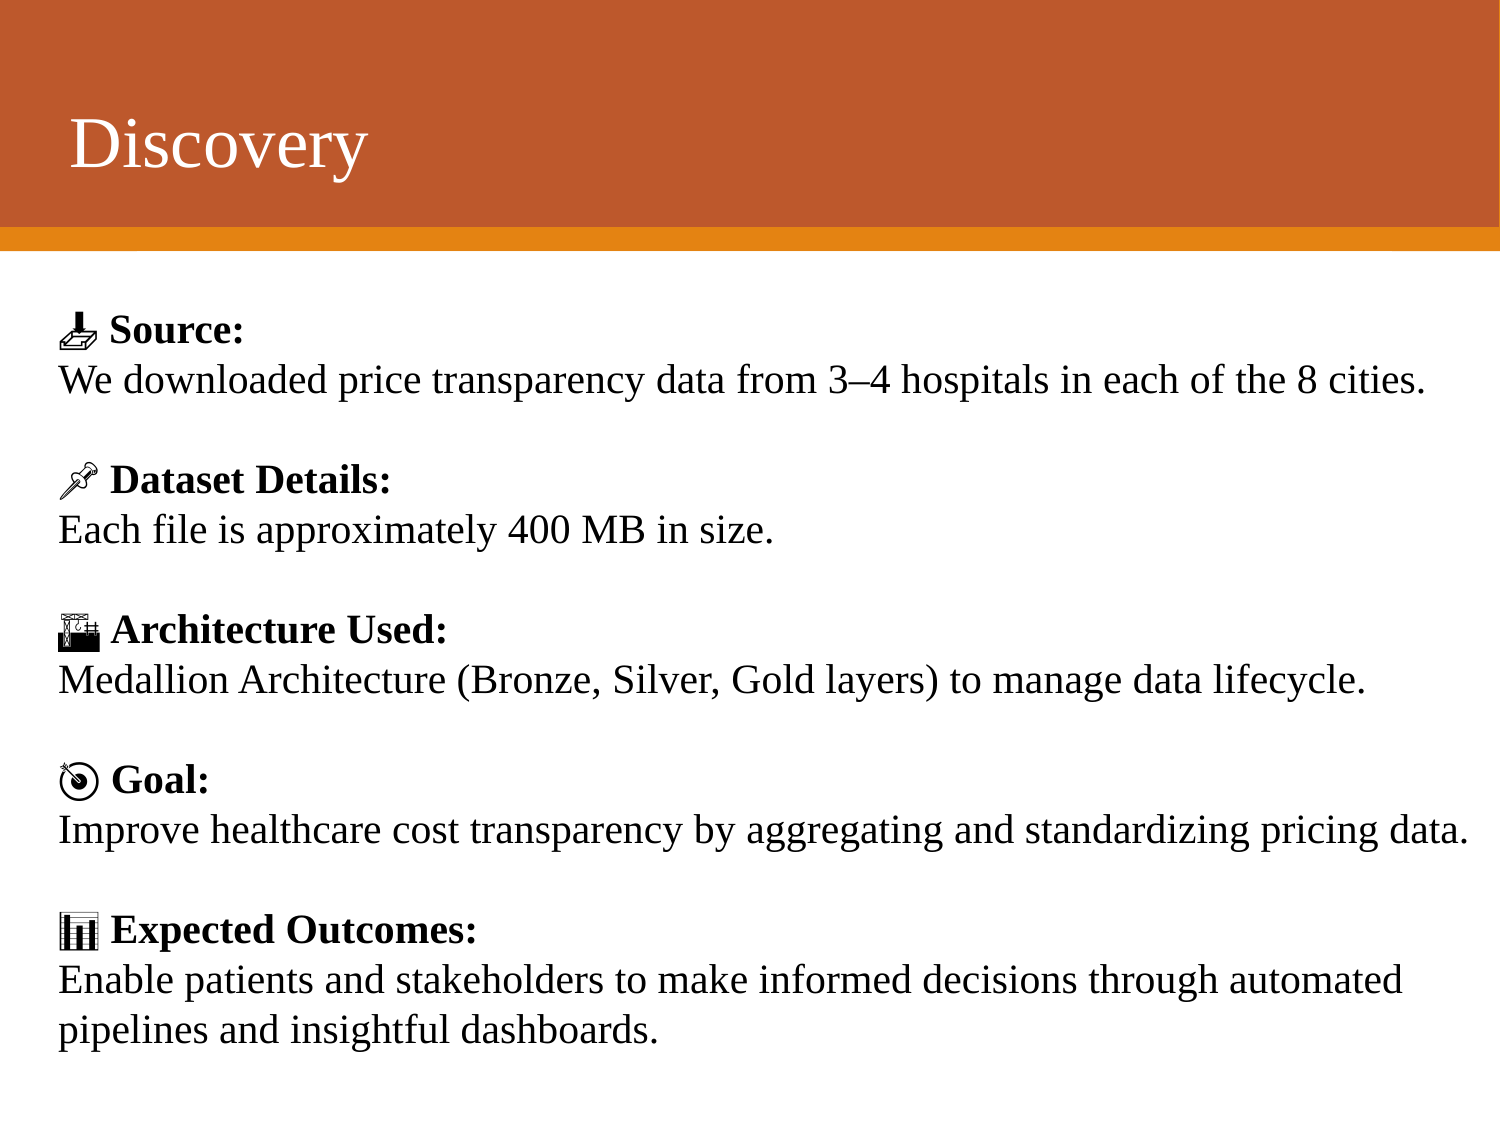

Discovery

📥 Source:
We downloaded price transparency data from 3–4 hospitals in each of the 8 cities.

📌 Dataset Details:
Each file is approximately 400 MB in size.

🏗️ Architecture Used:
Medallion Architecture (Bronze, Silver, Gold layers) to manage data lifecycle.

🎯 Goal:
Improve healthcare cost transparency by aggregating and standardizing pricing data.

📊 Expected Outcomes:
Enable patients and stakeholders to make informed decisions through automated pipelines and insightful dashboards.
1